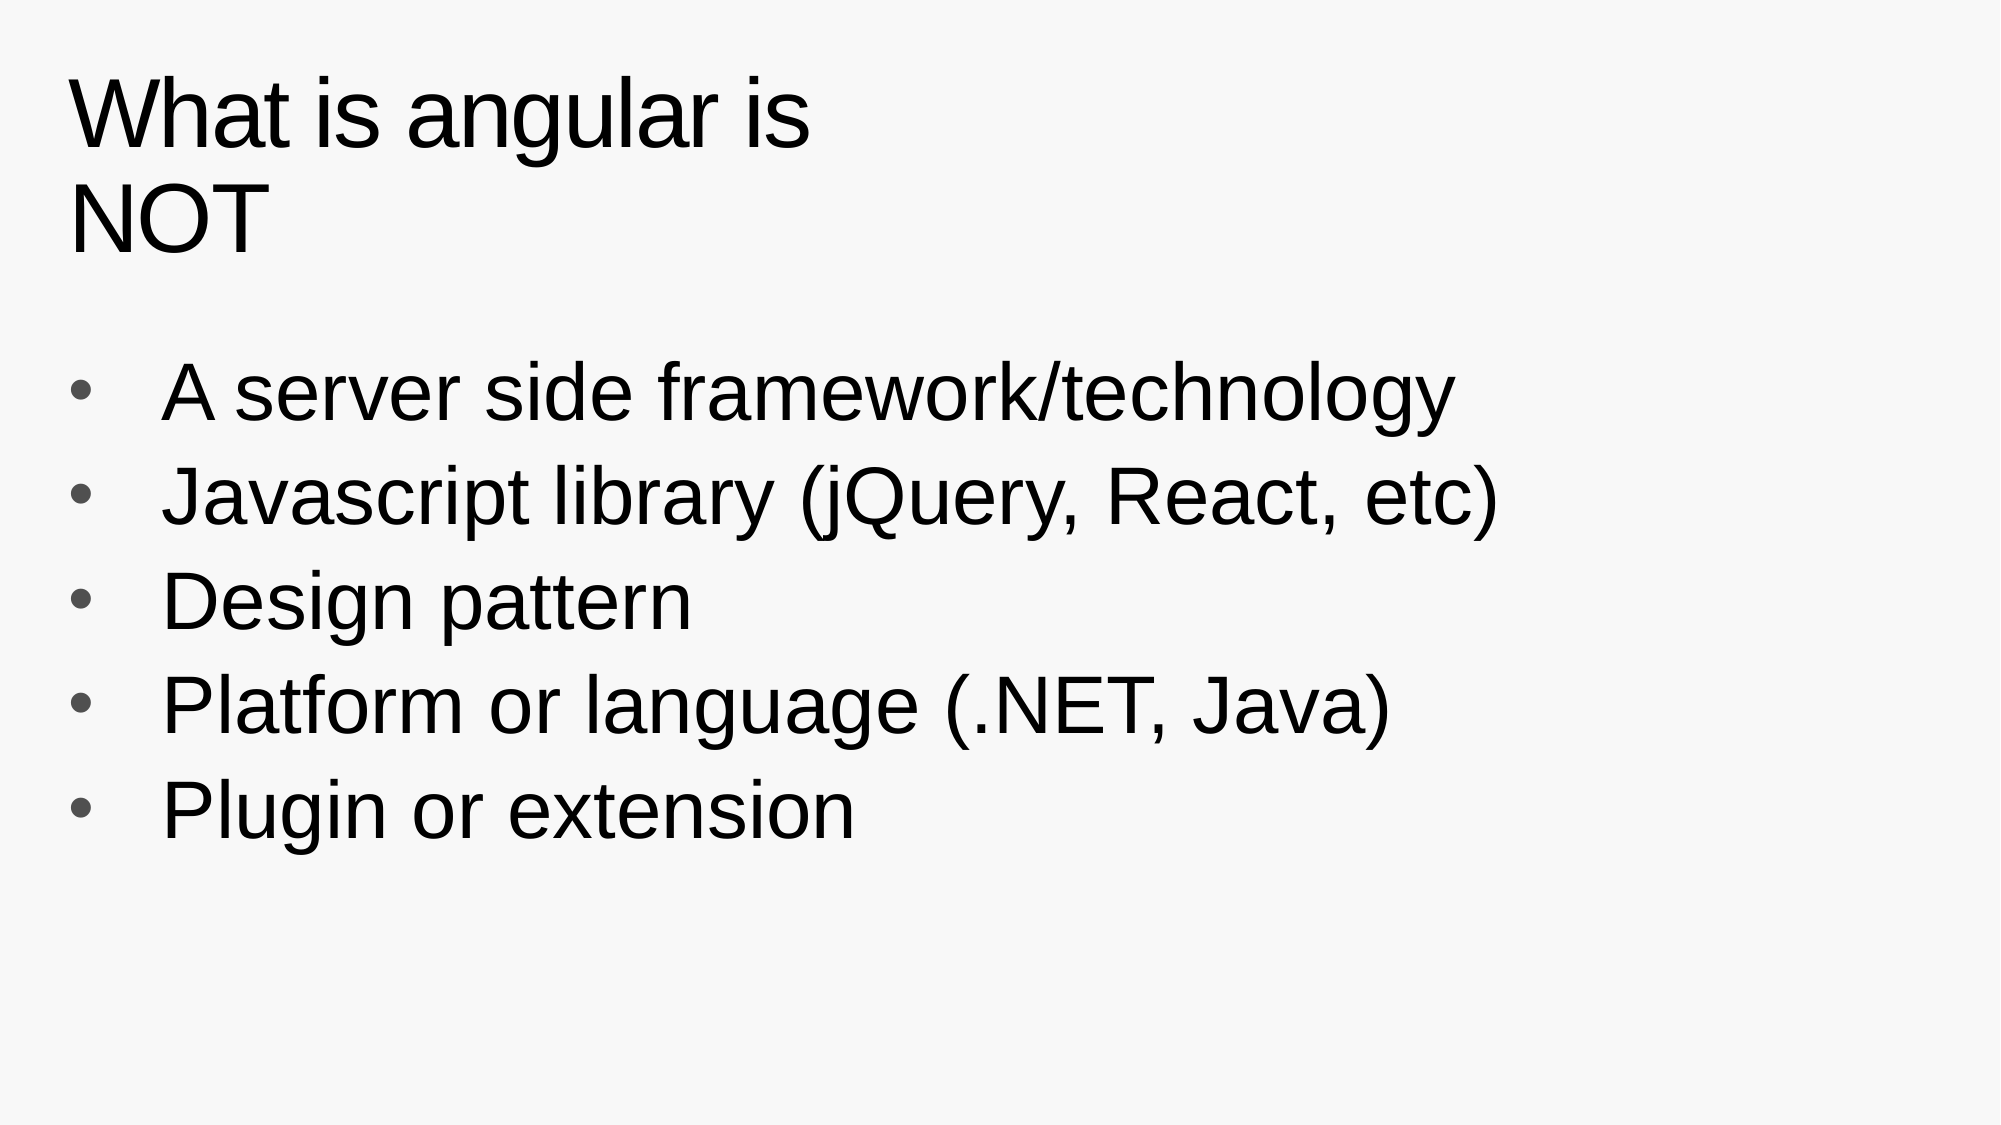

# What is angular is NOT
A server side framework/technology
Javascript library (jQuery, React, etc)
Design pattern
Platform or language (.NET, Java)
Plugin or extension